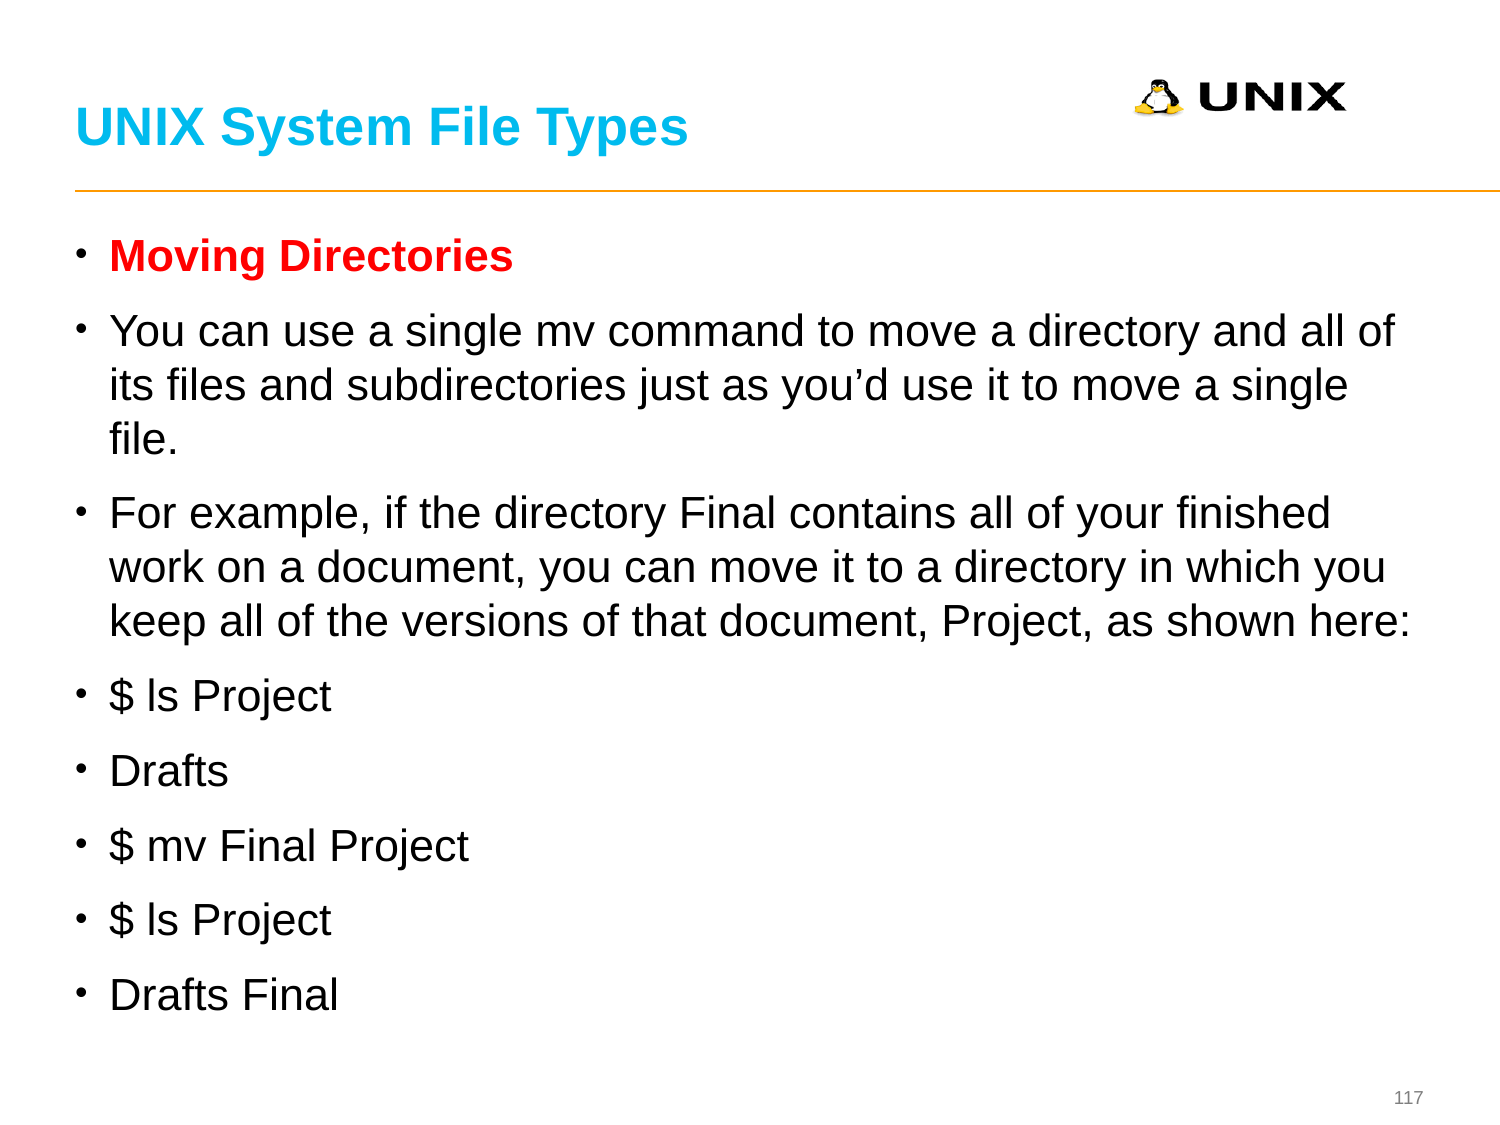

# UNIX System File Types
Moving Directories
You can use a single mv command to move a directory and all of its files and subdirectories just as you’d use it to move a single file.
For example, if the directory Final contains all of your finished work on a document, you can move it to a directory in which you keep all of the versions of that document, Project, as shown here:
$ ls Project
Drafts
$ mv Final Project
$ ls Project
Drafts Final